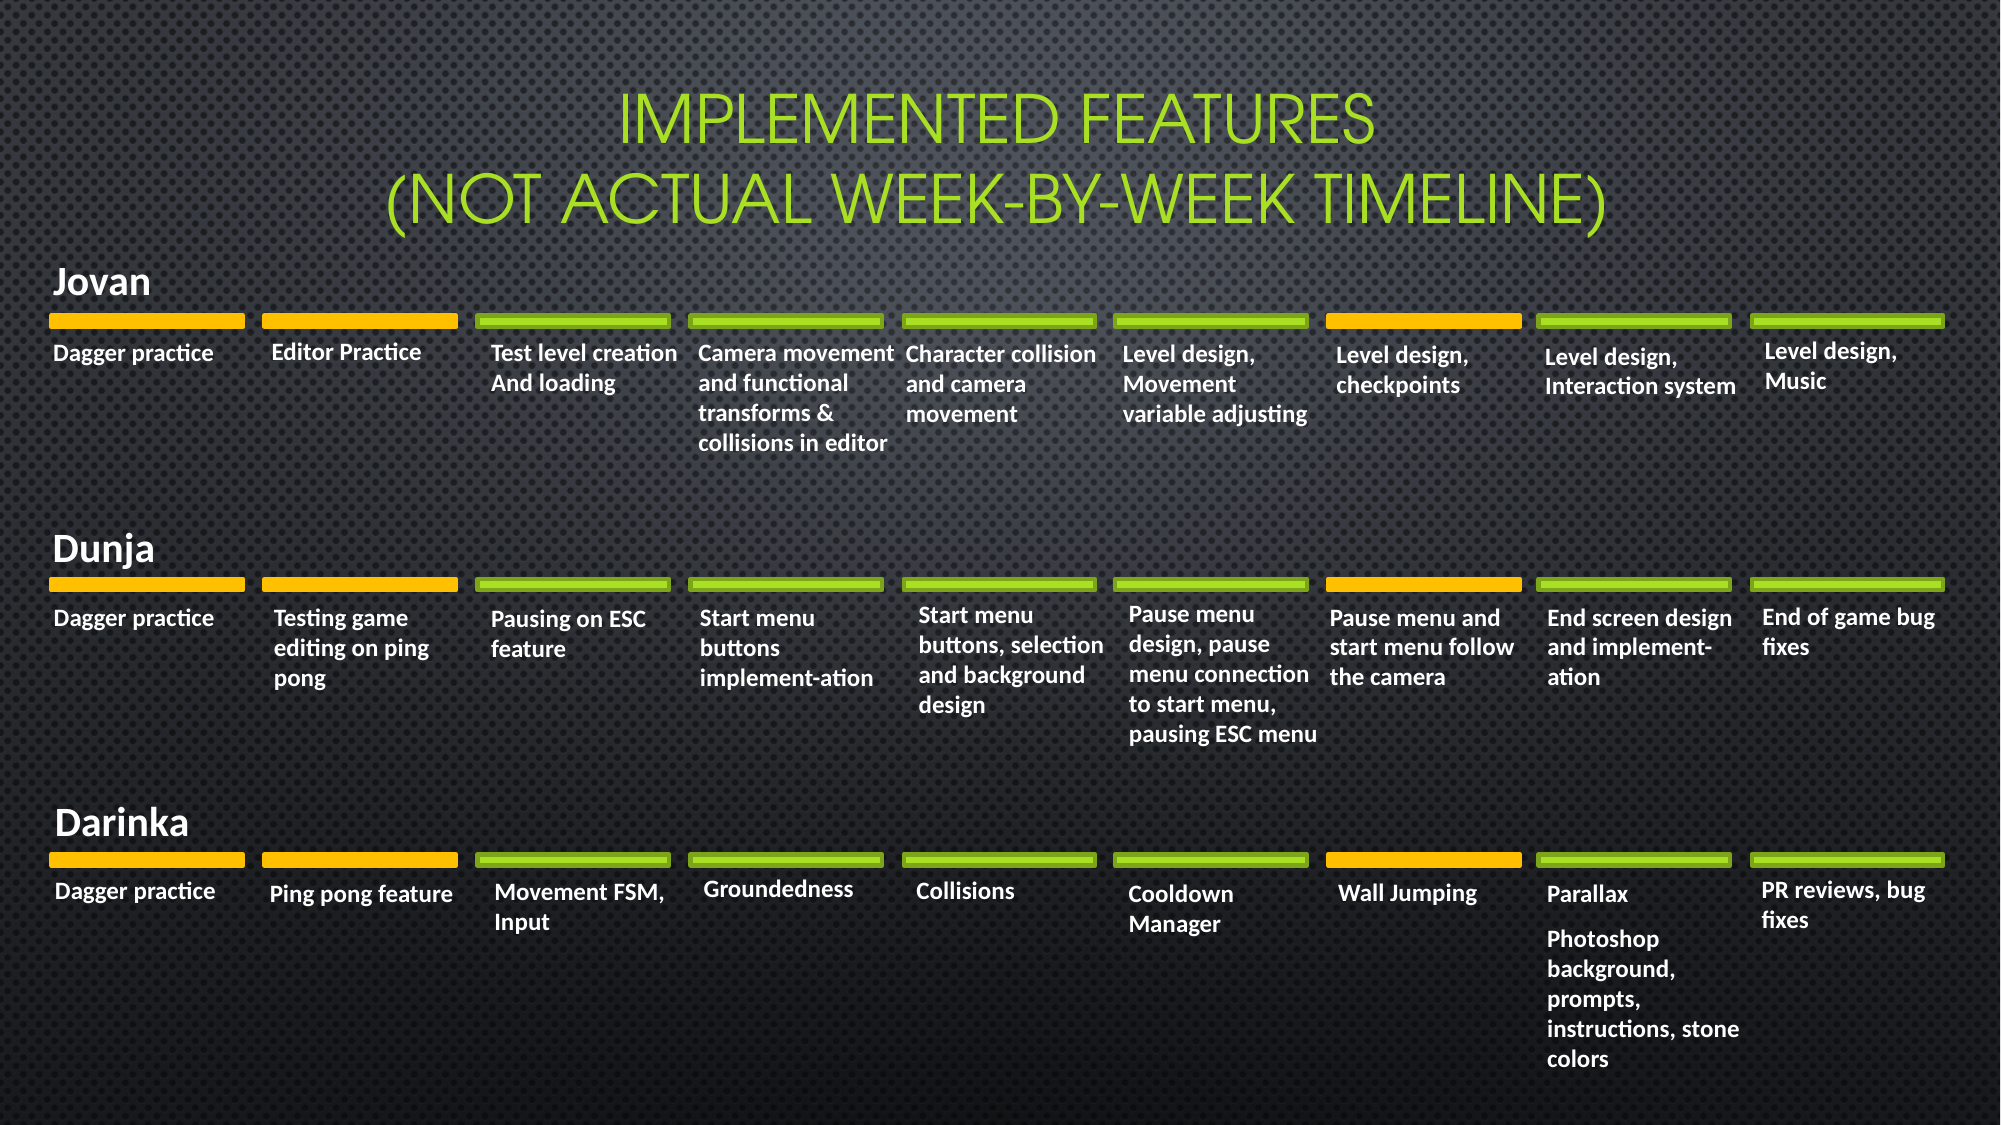

Implemented features
(not actual week-by-week timeline)
Jovan

Level design,
Music

Editor Practice
Dagger practice
Test level creation
And loading
Camera movement
and functional transforms & collisions in editor
Character collision and camera movement
Level design,
Movement variable adjusting

Level design,
checkpoints
Level design,
Interaction system
Dunja

Pause menu design, pause menu connection to start menu, pausing ESC menu
Start menu buttons, selection and background design
Pause menu and start menu follow the camera
End screen design and implement-ation
End of game bug fixes
Testing game editing on ping pong
Start menu buttons implement-ation
Dagger practice
Pausing on ESC feature
Darinka

Groundedness
PR reviews, bug fixes
Collisions
Dagger practice
Movement FSM,
Input
Wall Jumping
Parallax
Ping pong feature
Cooldown Manager
Photoshop background, prompts, instructions, stone colors